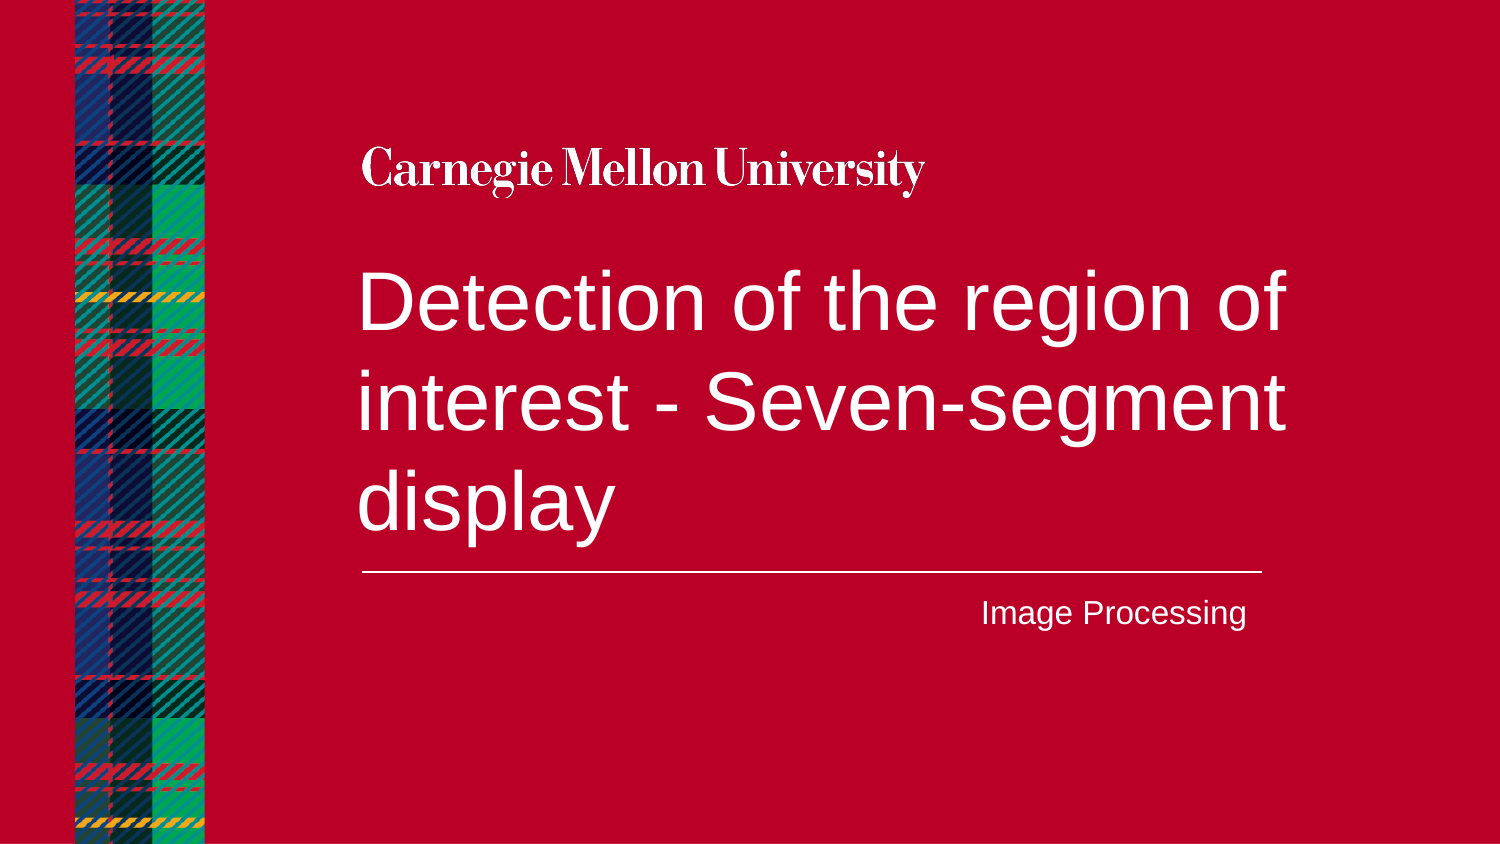

Detection of the region of interest - Seven-segment display

Image Processing